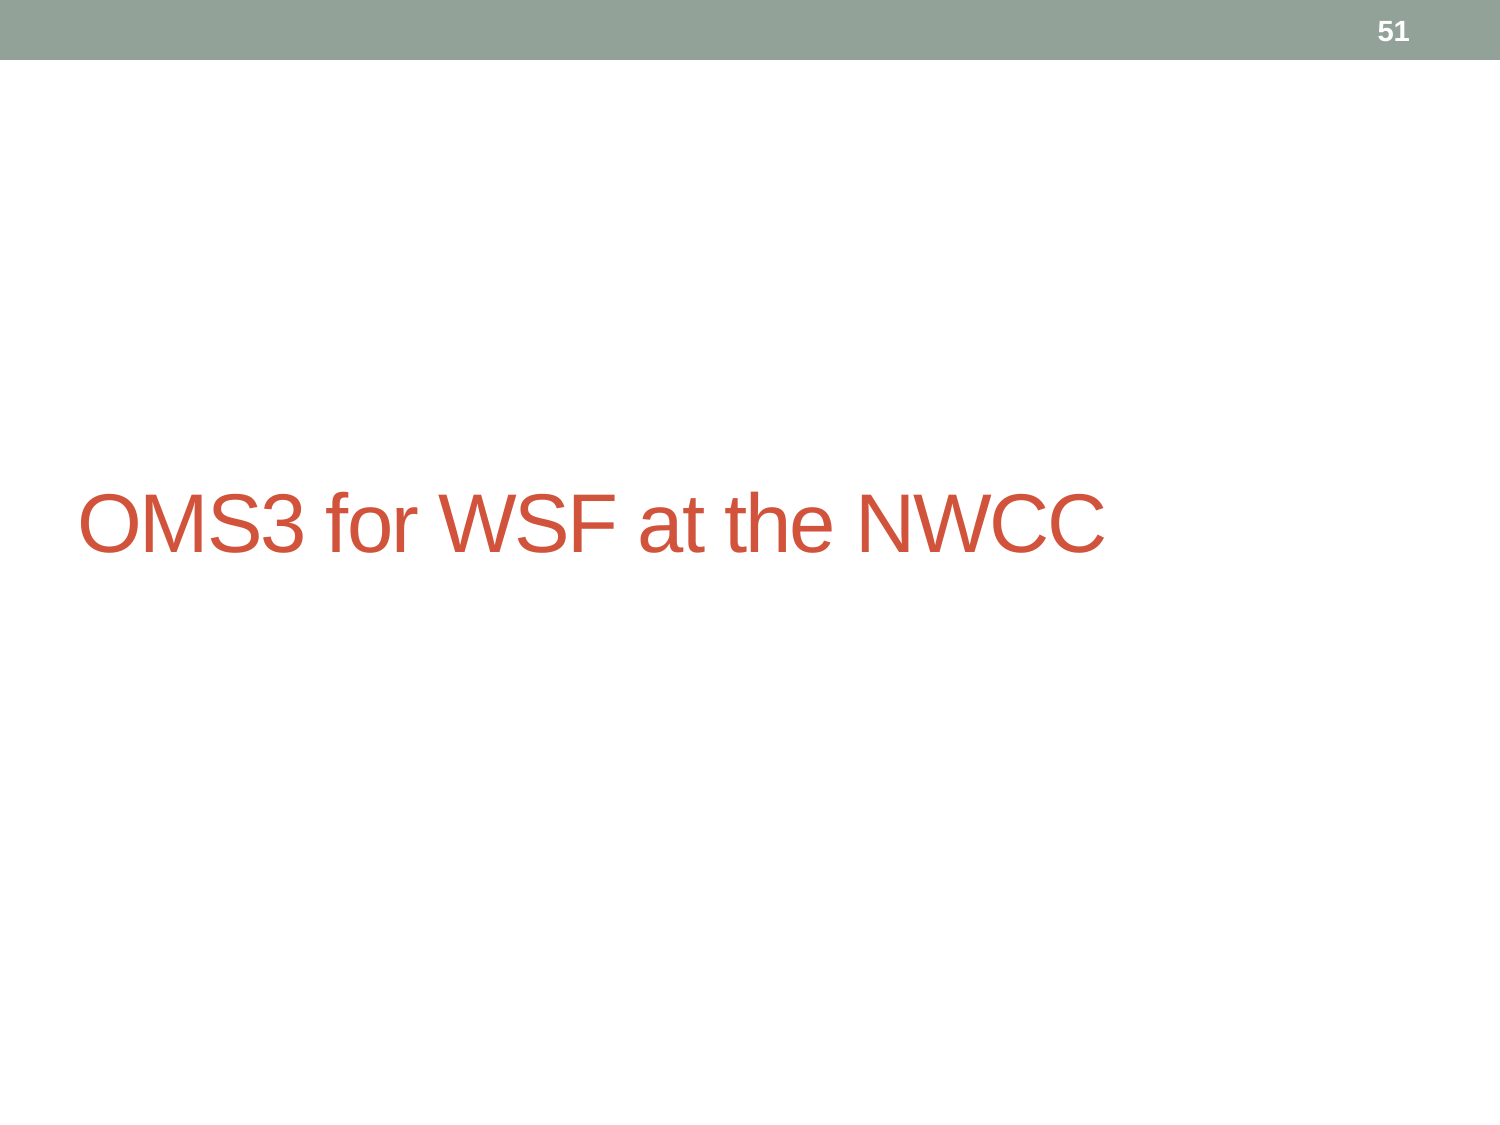

51
# OMS3 for WSF at the NWCC